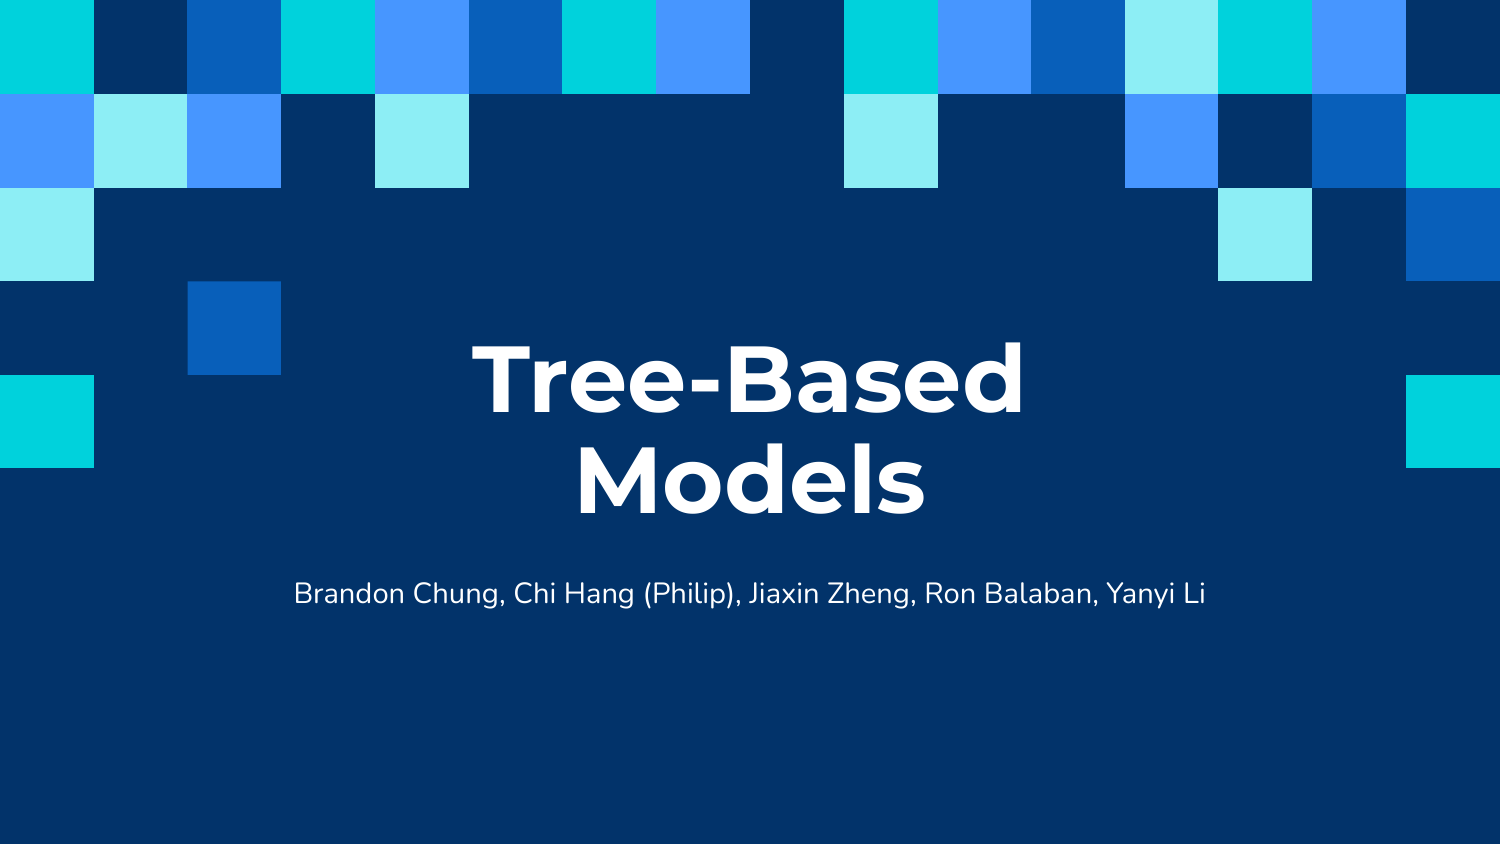

# Tree-Based Models
Brandon Chung, Chi Hang (Philip), Jiaxin Zheng, Ron Balaban, Yanyi Li